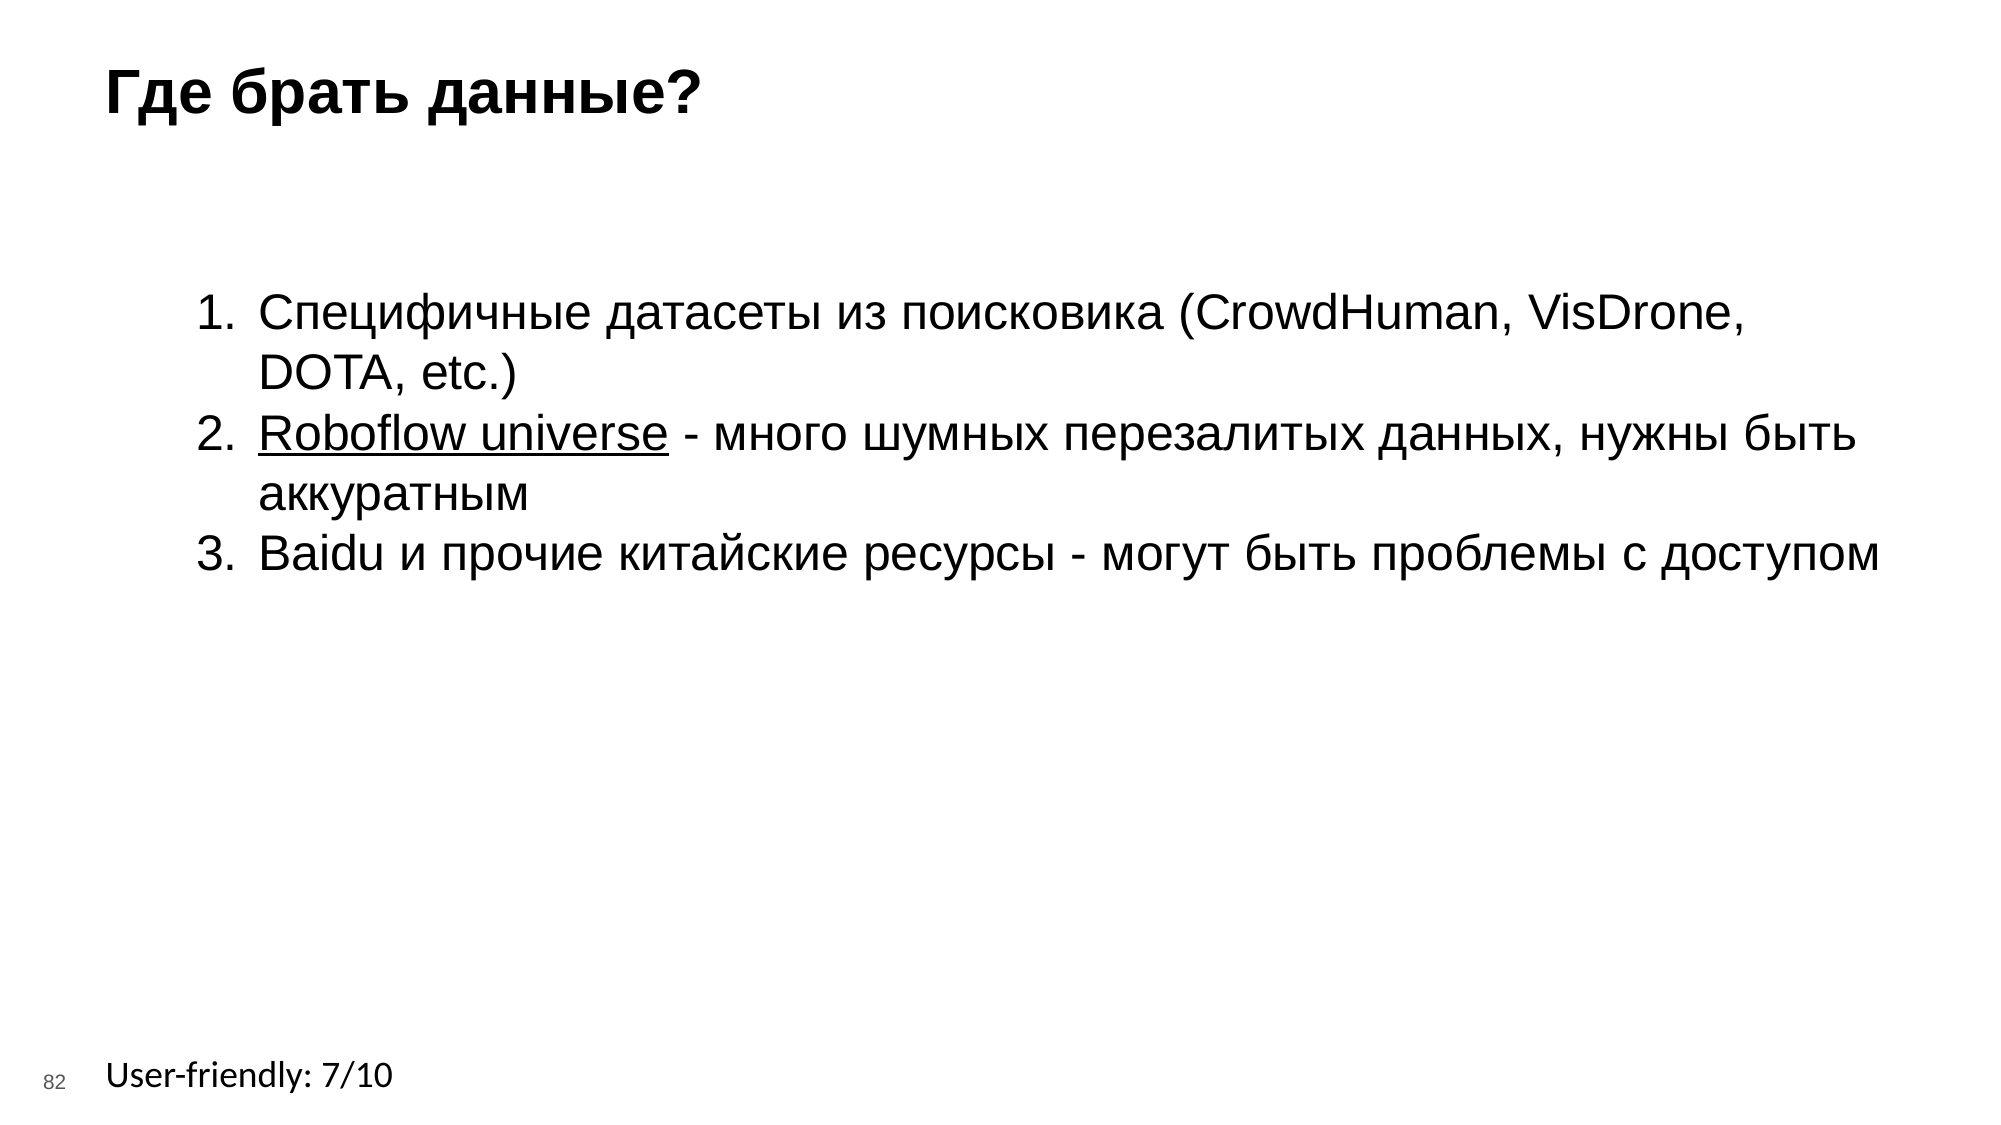

Где брать данные?
Специфичные датасеты из поисковика (CrowdHuman, VisDrone, DOTA, etc.)
Roboflow universe - много шумных перезалитых данных, нужны быть аккуратным
Baidu и прочие китайские ресурсы - могут быть проблемы с доступом
User-friendly: 7/10
82